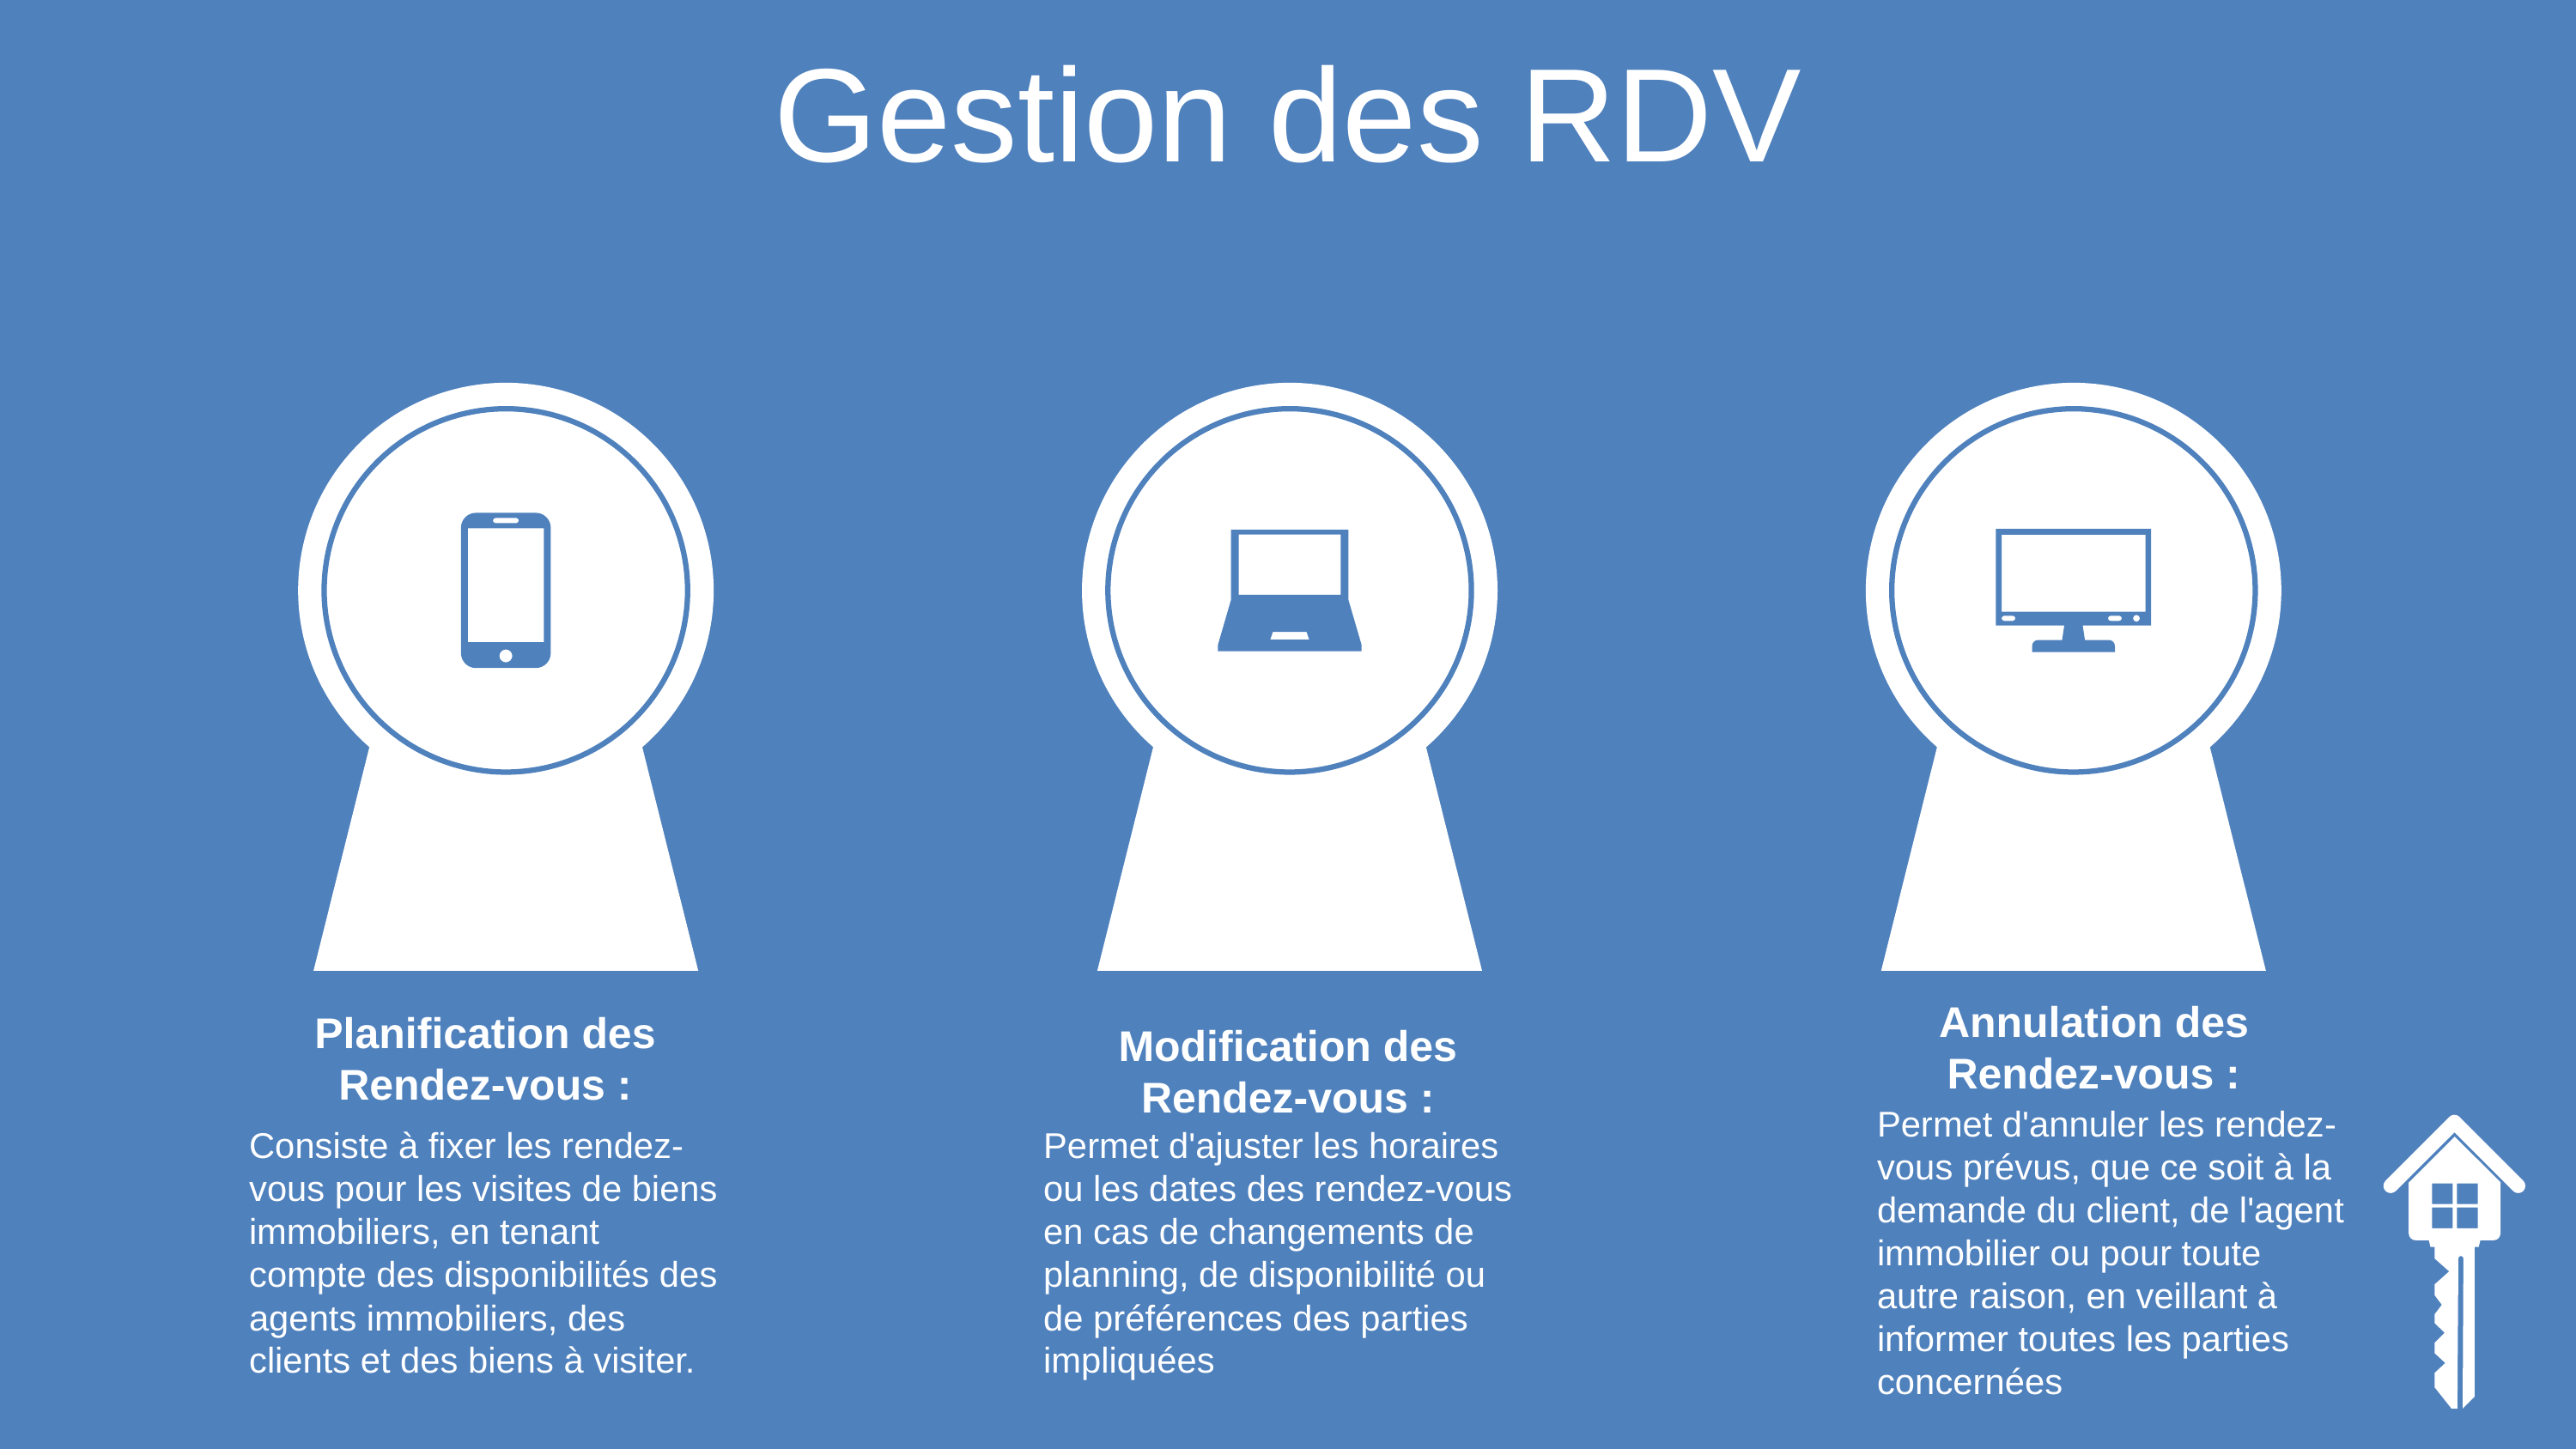

Gestion des RDV

Annulation des Rendez-vous :
Permet d'annuler les rendez-vous prévus, que ce soit à la demande du client, de l'agent immobilier ou pour toute autre raison, en veillant à informer toutes les parties concernées
Planification des Rendez-vous :
Consiste à fixer les rendez-vous pour les visites de biens immobiliers, en tenant compte des disponibilités des agents immobiliers, des clients et des biens à visiter.

Modification des Rendez-vous :
Permet d'ajuster les horaires ou les dates des rendez-vous en cas de changements de planning, de disponibilité ou de préférences des parties impliquées